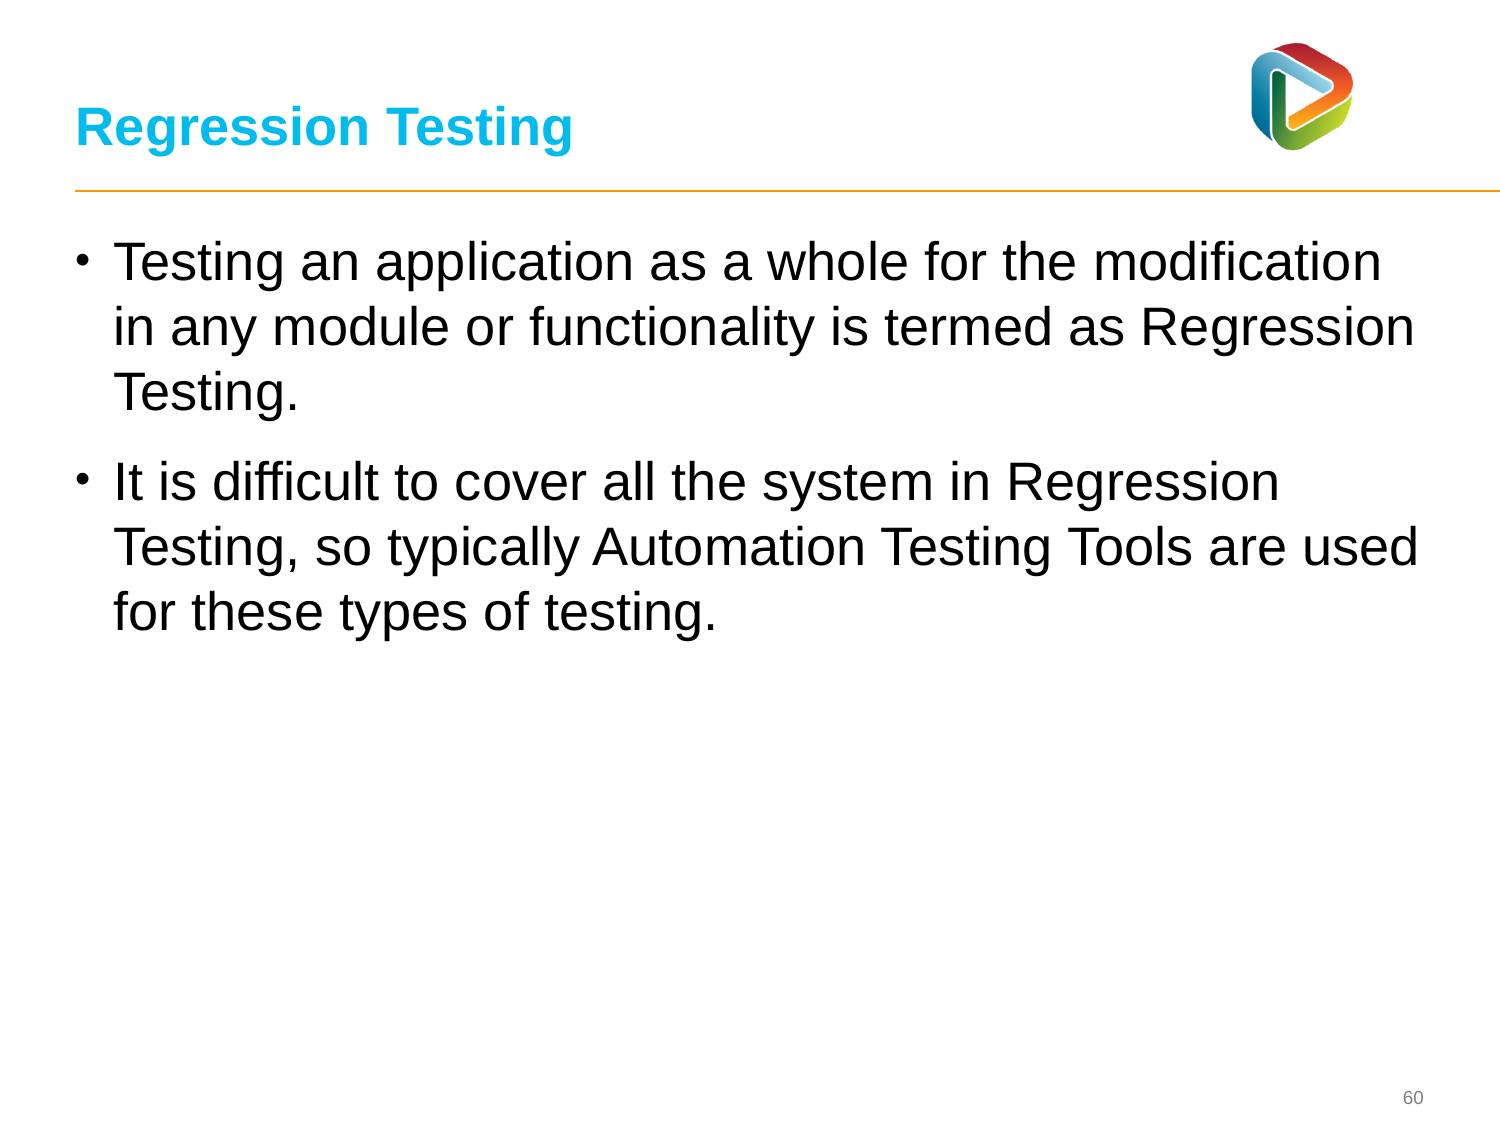

# Regression Testing
Testing an application as a whole for the modification in any module or functionality is termed as Regression Testing.
It is difficult to cover all the system in Regression Testing, so typically Automation Testing Tools are used for these types of testing.